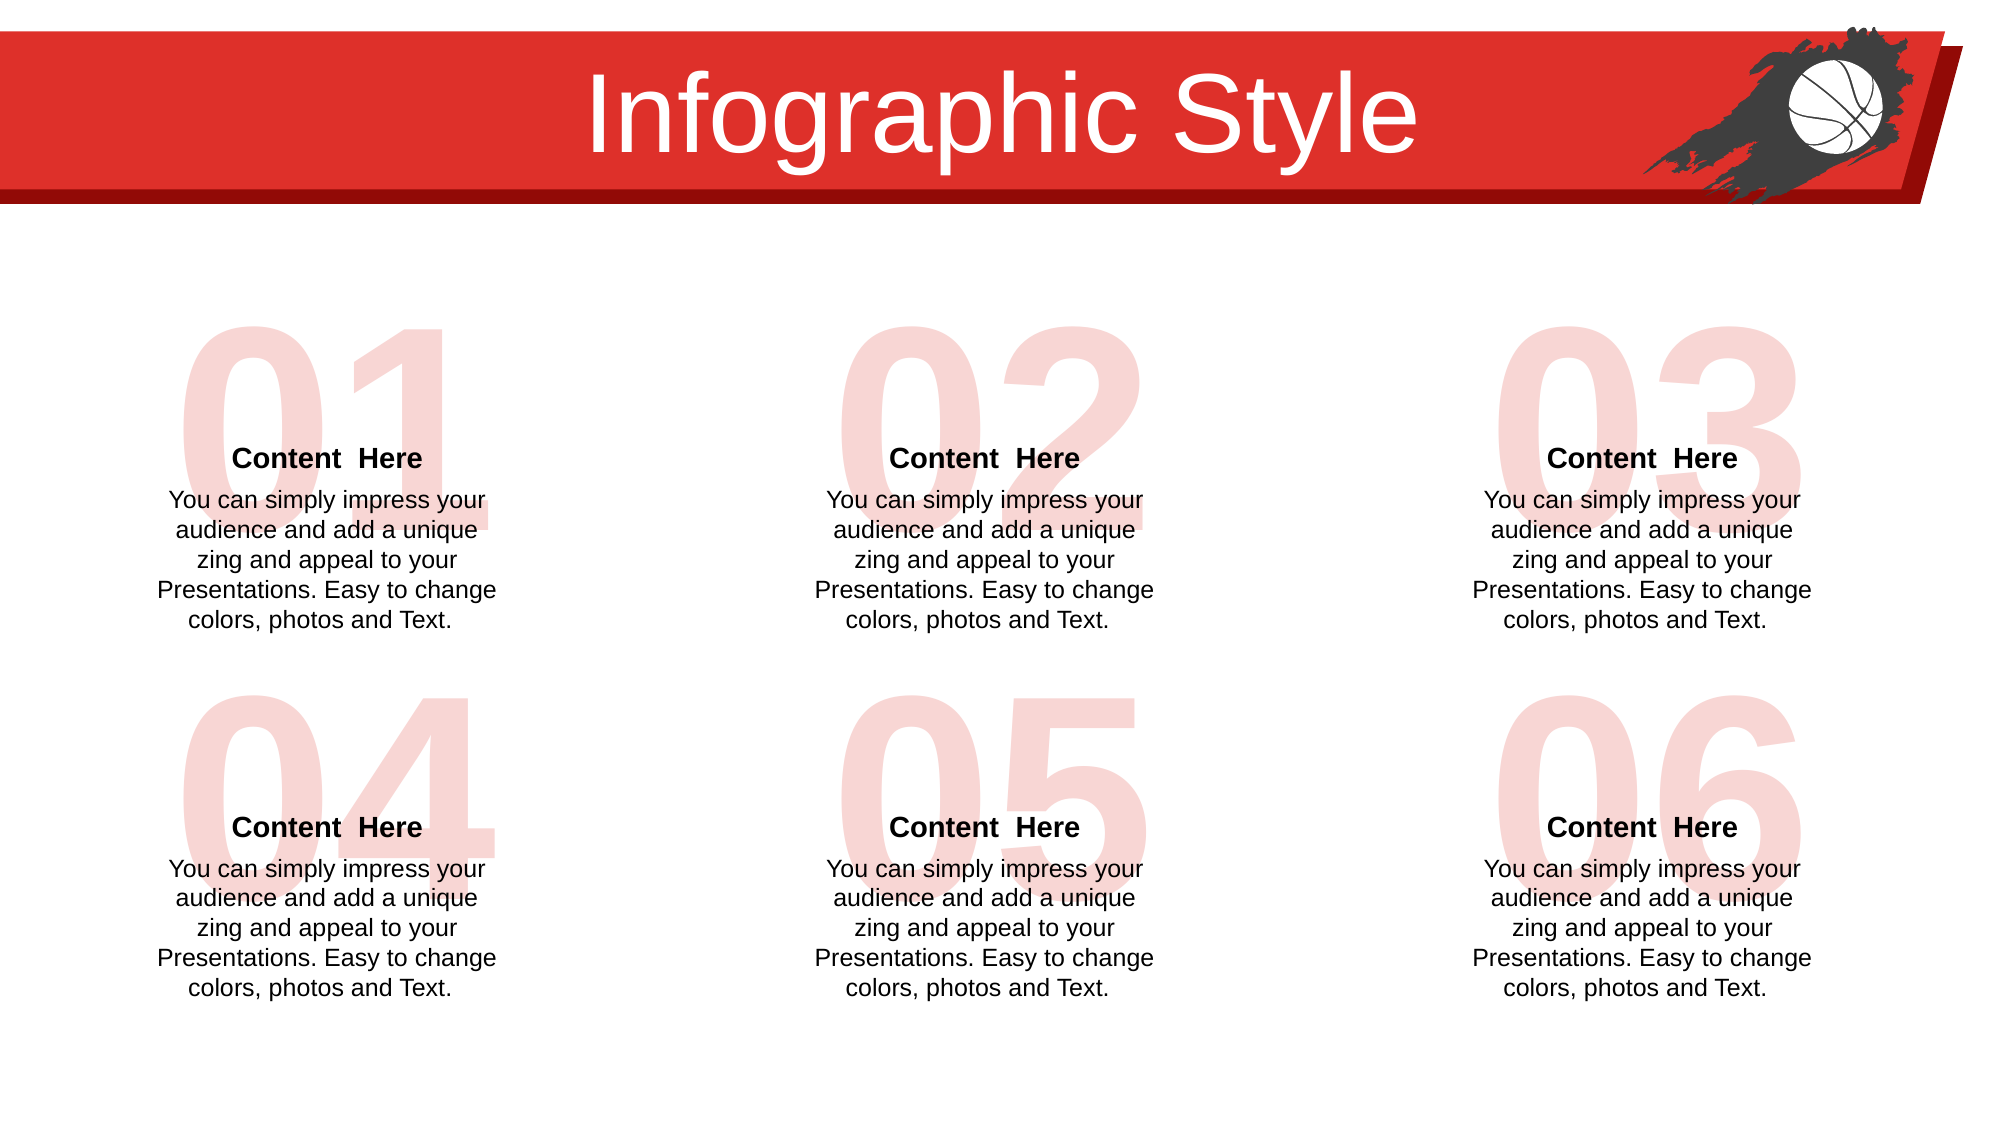

Infographic Style
01
Content  Here
You can simply impress your audience and add a unique zing and appeal to your Presentations. Easy to change colors, photos and Text.
02
Content  Here
You can simply impress your audience and add a unique zing and appeal to your Presentations. Easy to change colors, photos and Text.
03
Content  Here
You can simply impress your audience and add a unique zing and appeal to your Presentations. Easy to change colors, photos and Text.
04
Content  Here
You can simply impress your audience and add a unique zing and appeal to your Presentations. Easy to change colors, photos and Text.
05
Content  Here
You can simply impress your audience and add a unique zing and appeal to your Presentations. Easy to change colors, photos and Text.
06
Content  Here
You can simply impress your audience and add a unique zing and appeal to your Presentations. Easy to change colors, photos and Text.